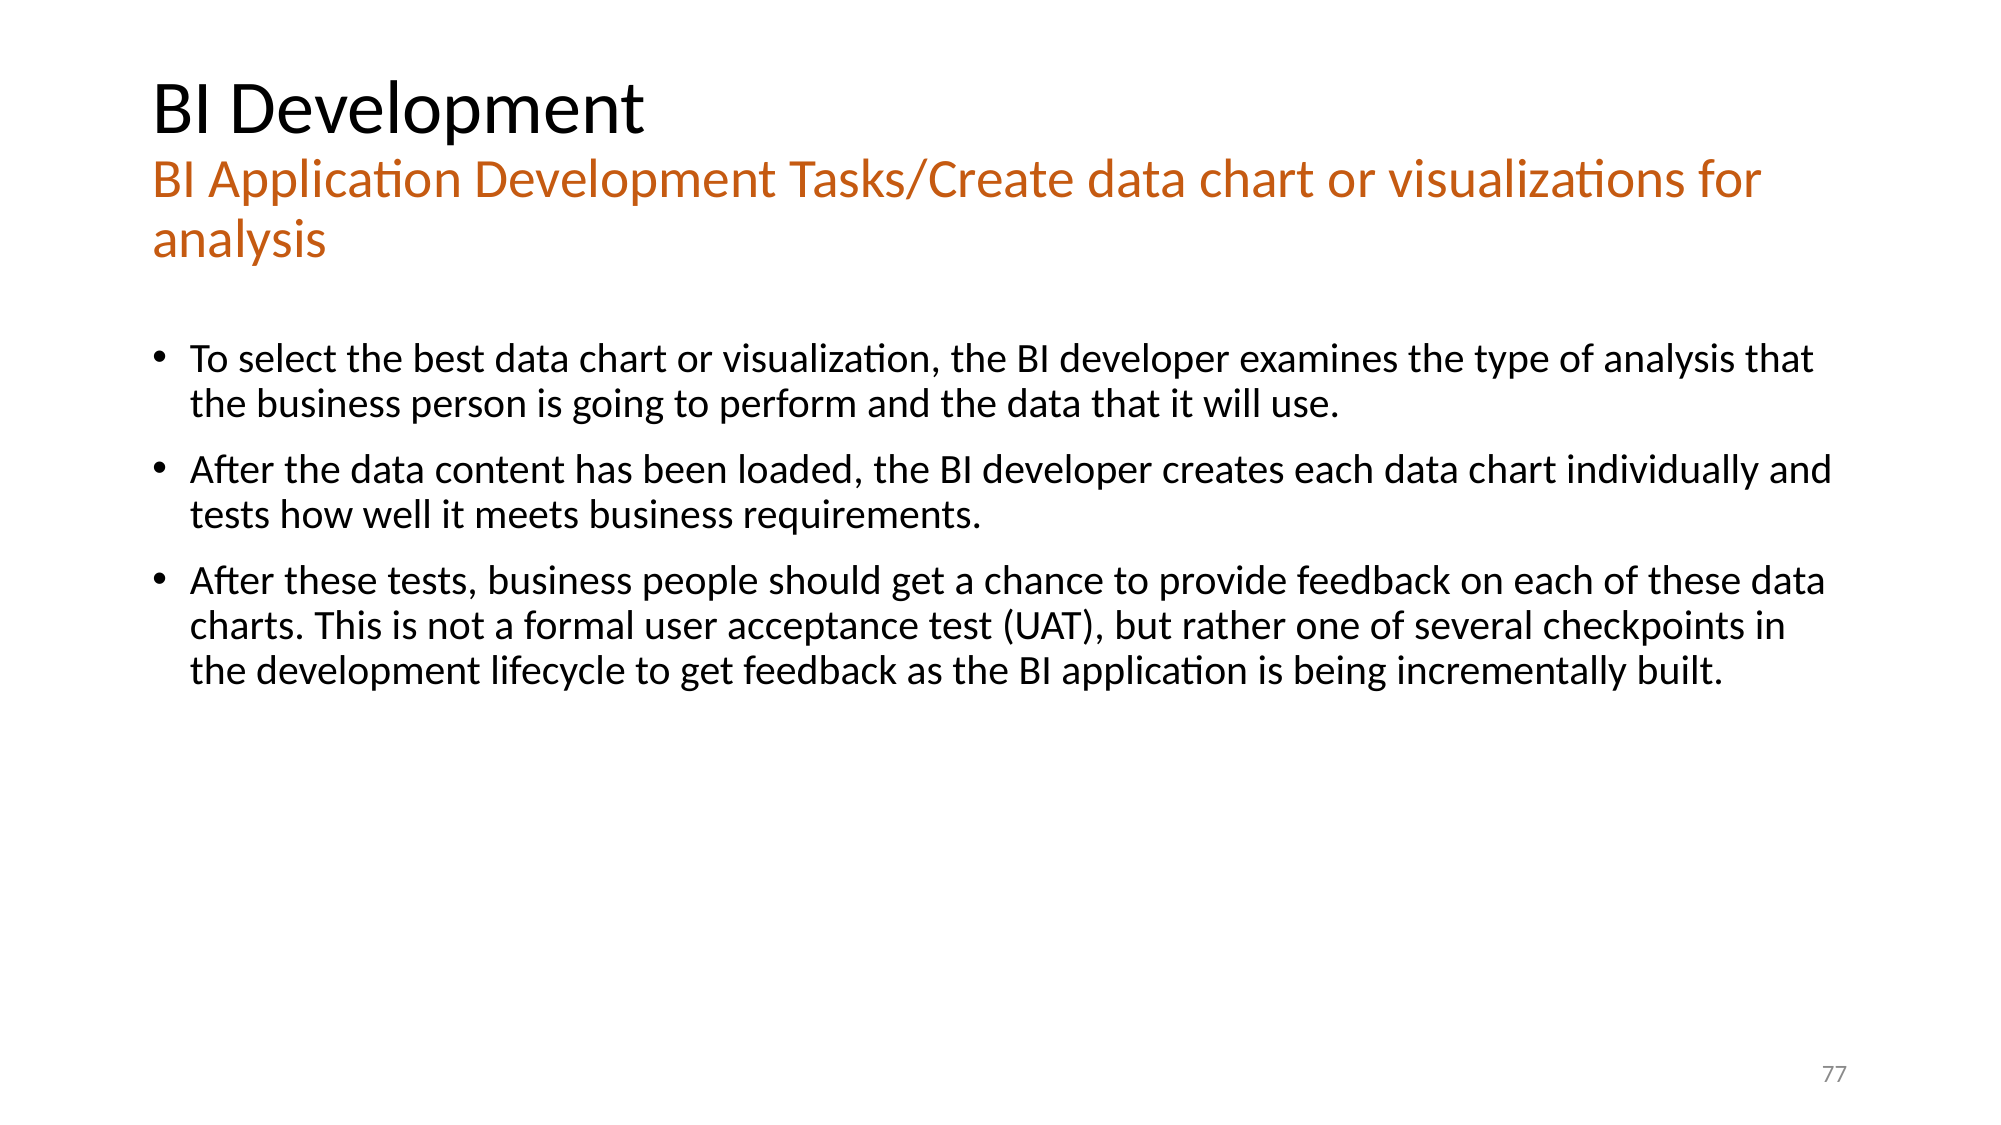

# BI Development BI Application Development Tasks/Create data chart or visualizations for analysis
To select the best data chart or visualization, the BI developer examines the type of analysis that the business person is going to perform and the data that it will use.
After the data content has been loaded, the BI developer creates each data chart individually and tests how well it meets business requirements.
After these tests, business people should get a chance to provide feedback on each of these data charts. This is not a formal user acceptance test (UAT), but rather one of several checkpoints in the development lifecycle to get feedback as the BI application is being incrementally built.
77